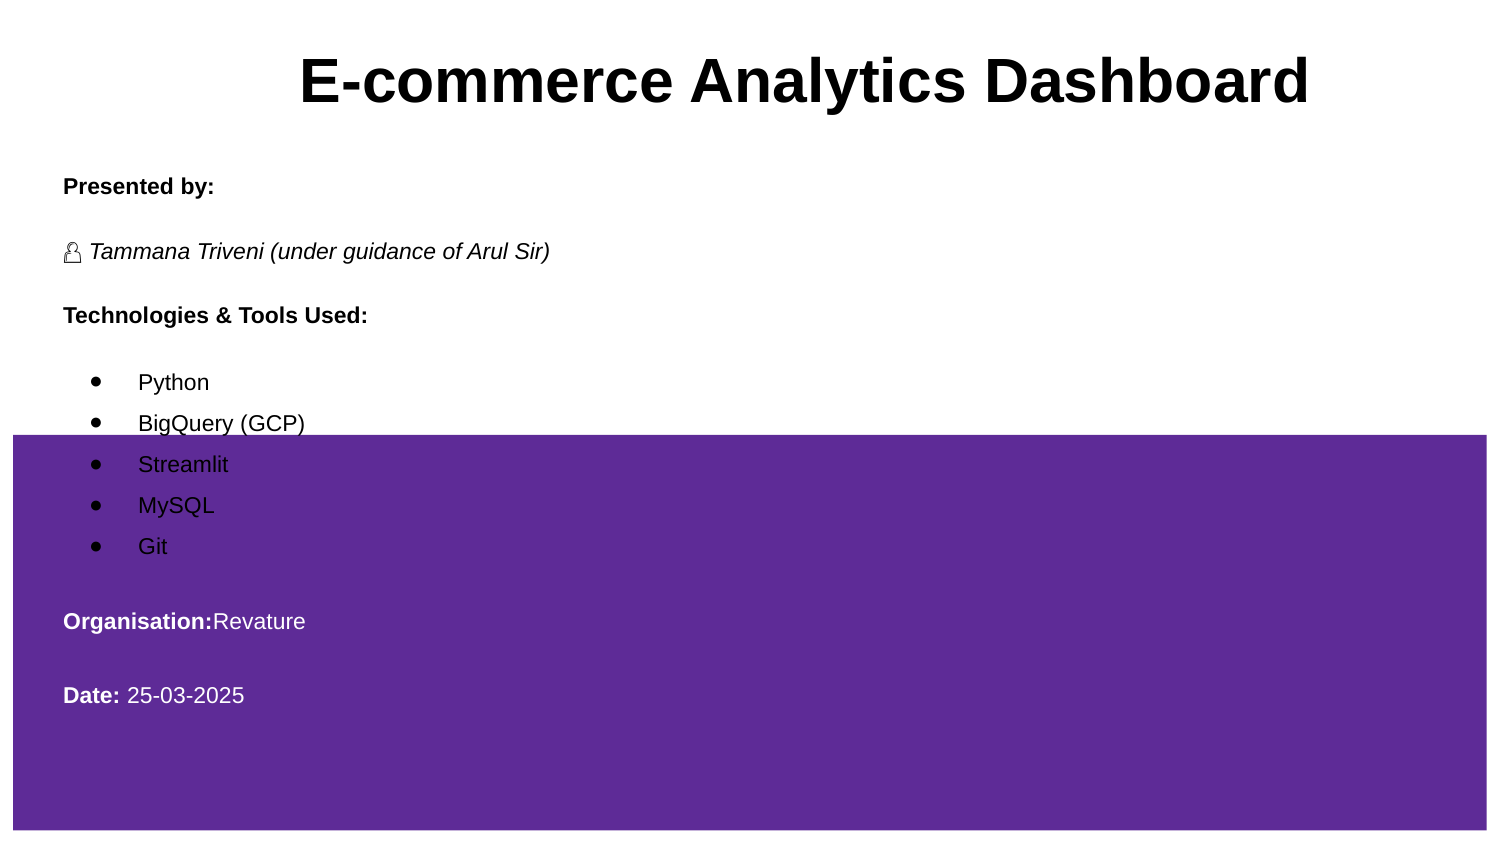

# E-commerce Analytics Dashboard
Presented by:
👤 Tammana Triveni (under guidance of Arul Sir)
Technologies & Tools Used:
Python
BigQuery (GCP)
Streamlit
MySQL
Git
Organisation:Revature
Date: 25-03-2025

.